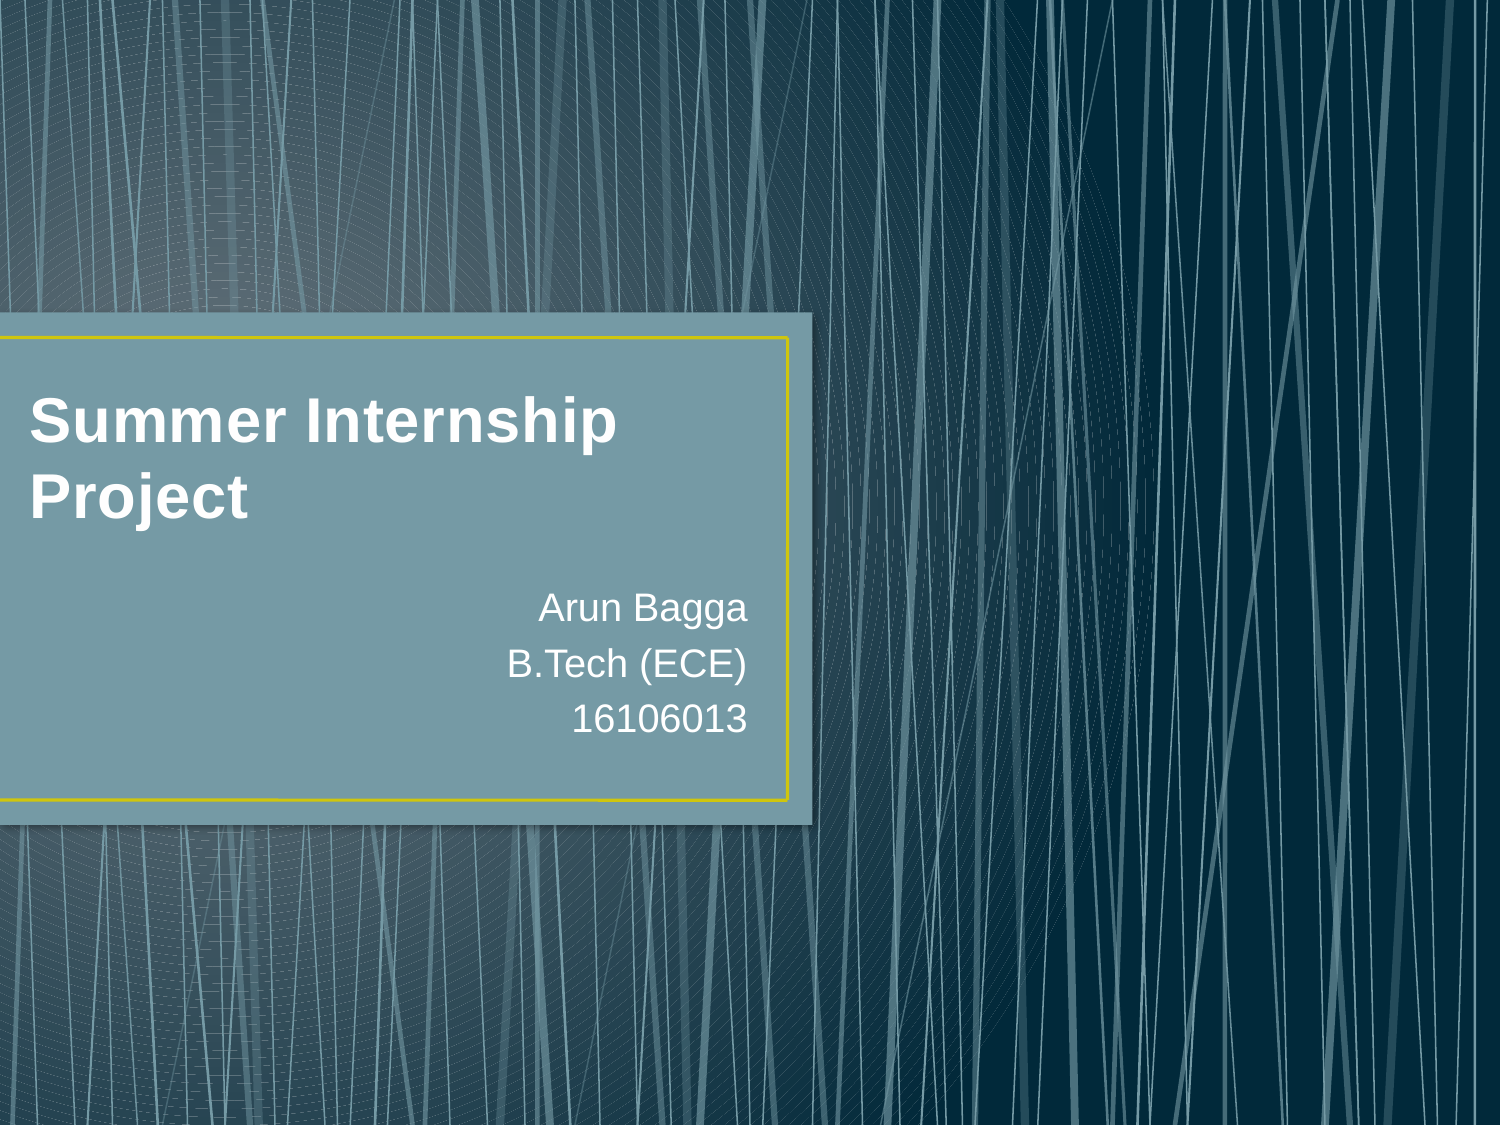

# Summer Internship Project
Arun Bagga
B.Tech (ECE)
16106013